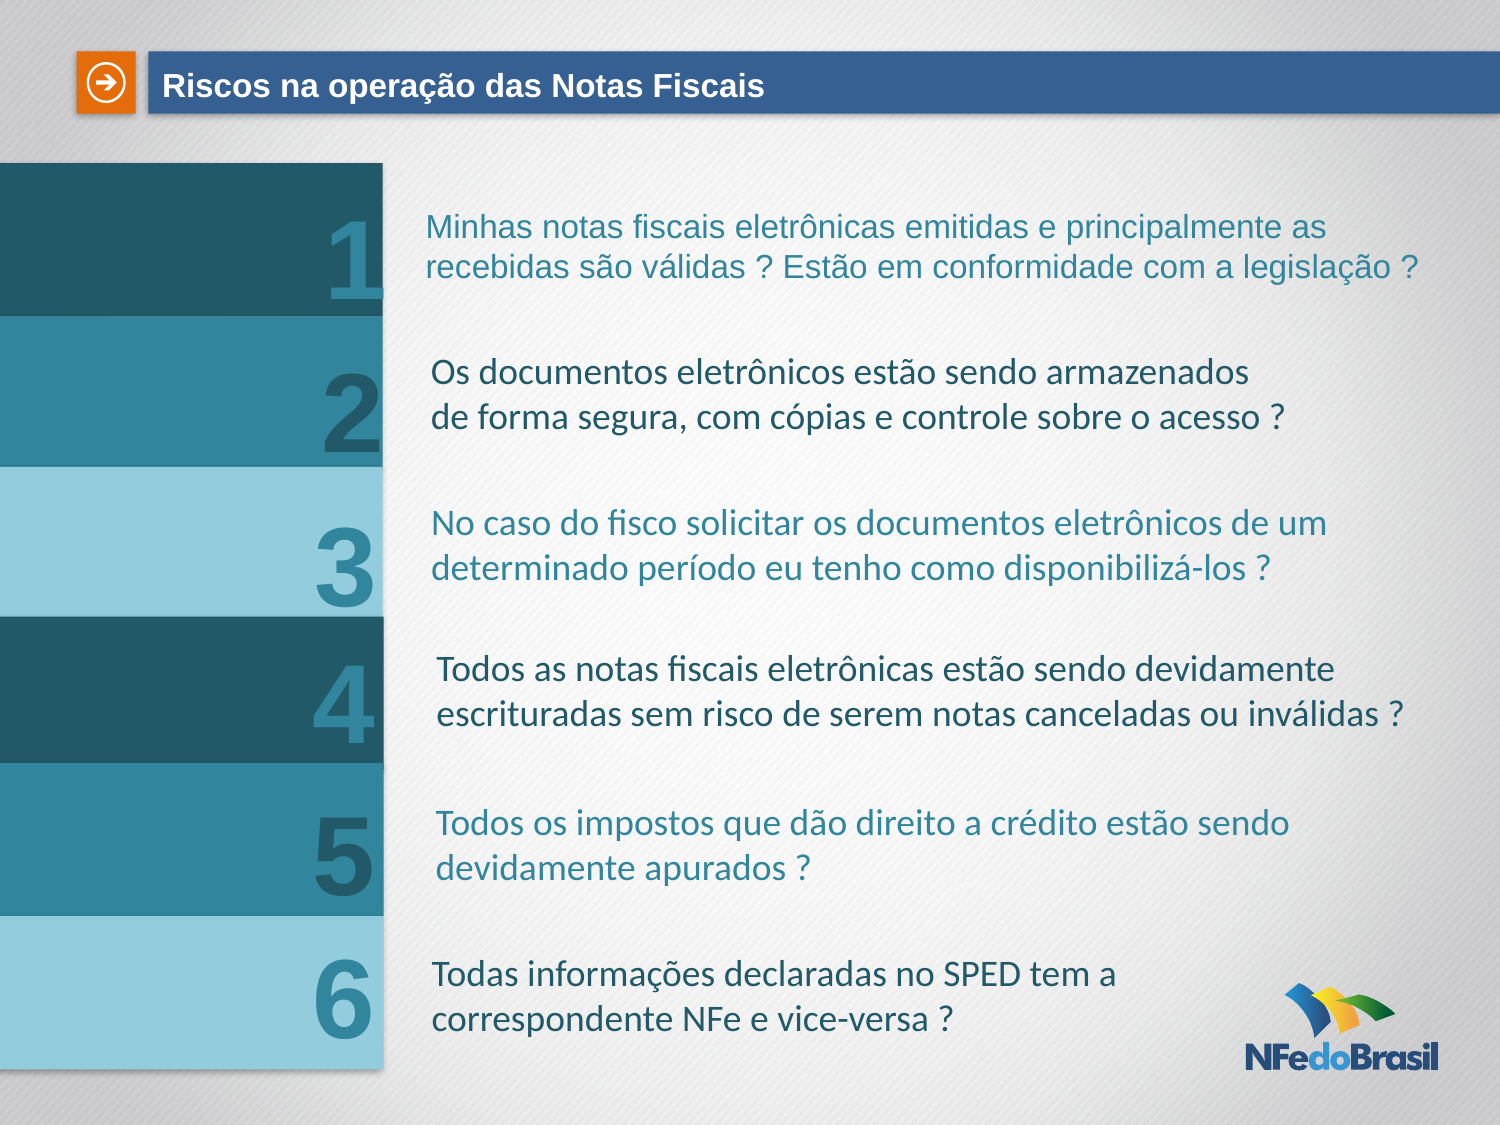

Riscos na operação das Notas Fiscais

 1
Minhas notas fiscais eletrônicas emitidas e principalmente as recebidas são válidas ? Estão em conformidade com a legislação ?

 2
Os documentos eletrônicos estão sendo armazenados de forma segura, com cópias e controle sobre o acesso ?

 3
No caso do fisco solicitar os documentos eletrônicos de um determinado período eu tenho como disponibilizá-los ?

 4
Todos as notas fiscais eletrônicas estão sendo devidamente escrituradas sem risco de serem notas canceladas ou inválidas ?

 5
Todos os impostos que dão direito a crédito estão sendo devidamente apurados ?

 6
Todas informações declaradas no SPED tem a correspondente NFe e vice-versa ?